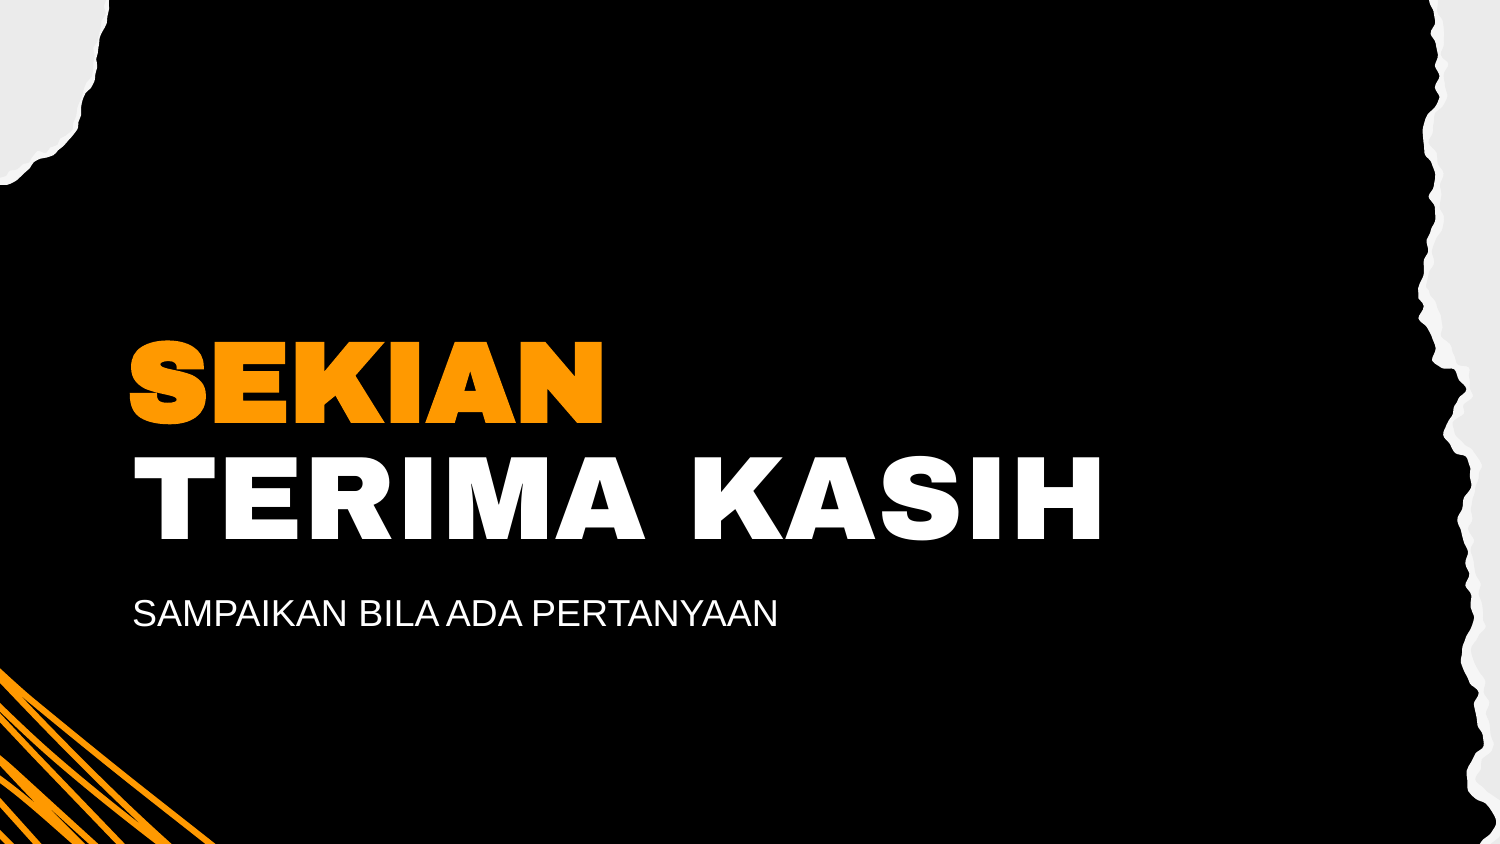

SEKIAN
PIALA DUNIA
# TERIMA KASIH
SAMPAIKAN BILA ADA PERTANYAAN